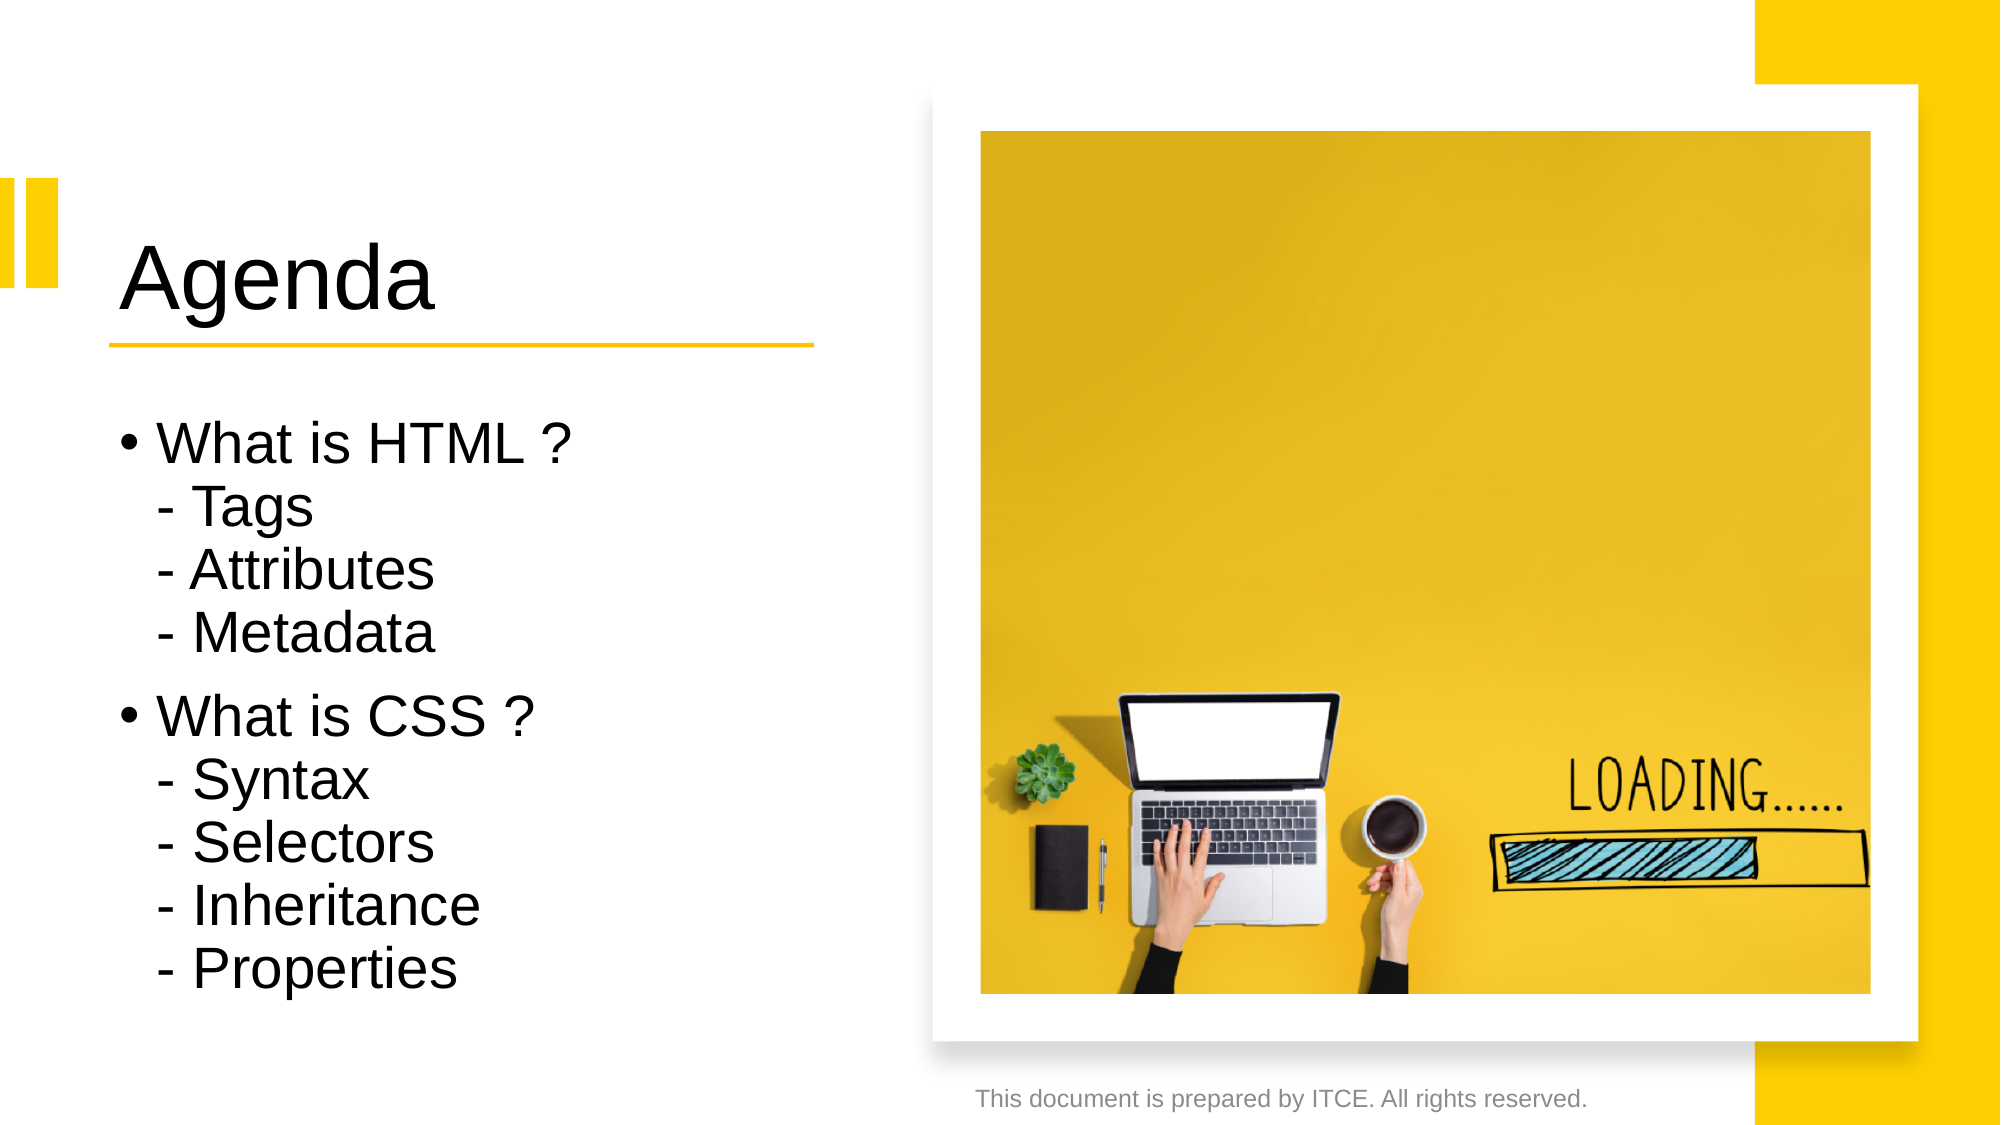

# Agenda
What is HTML ?
- Tags
- Attributes
- Metadata
What is CSS ?
- Syntax
- Selectors
- Inheritance
- Properties

This document is prepared by ITCE. All rights reserved.
3